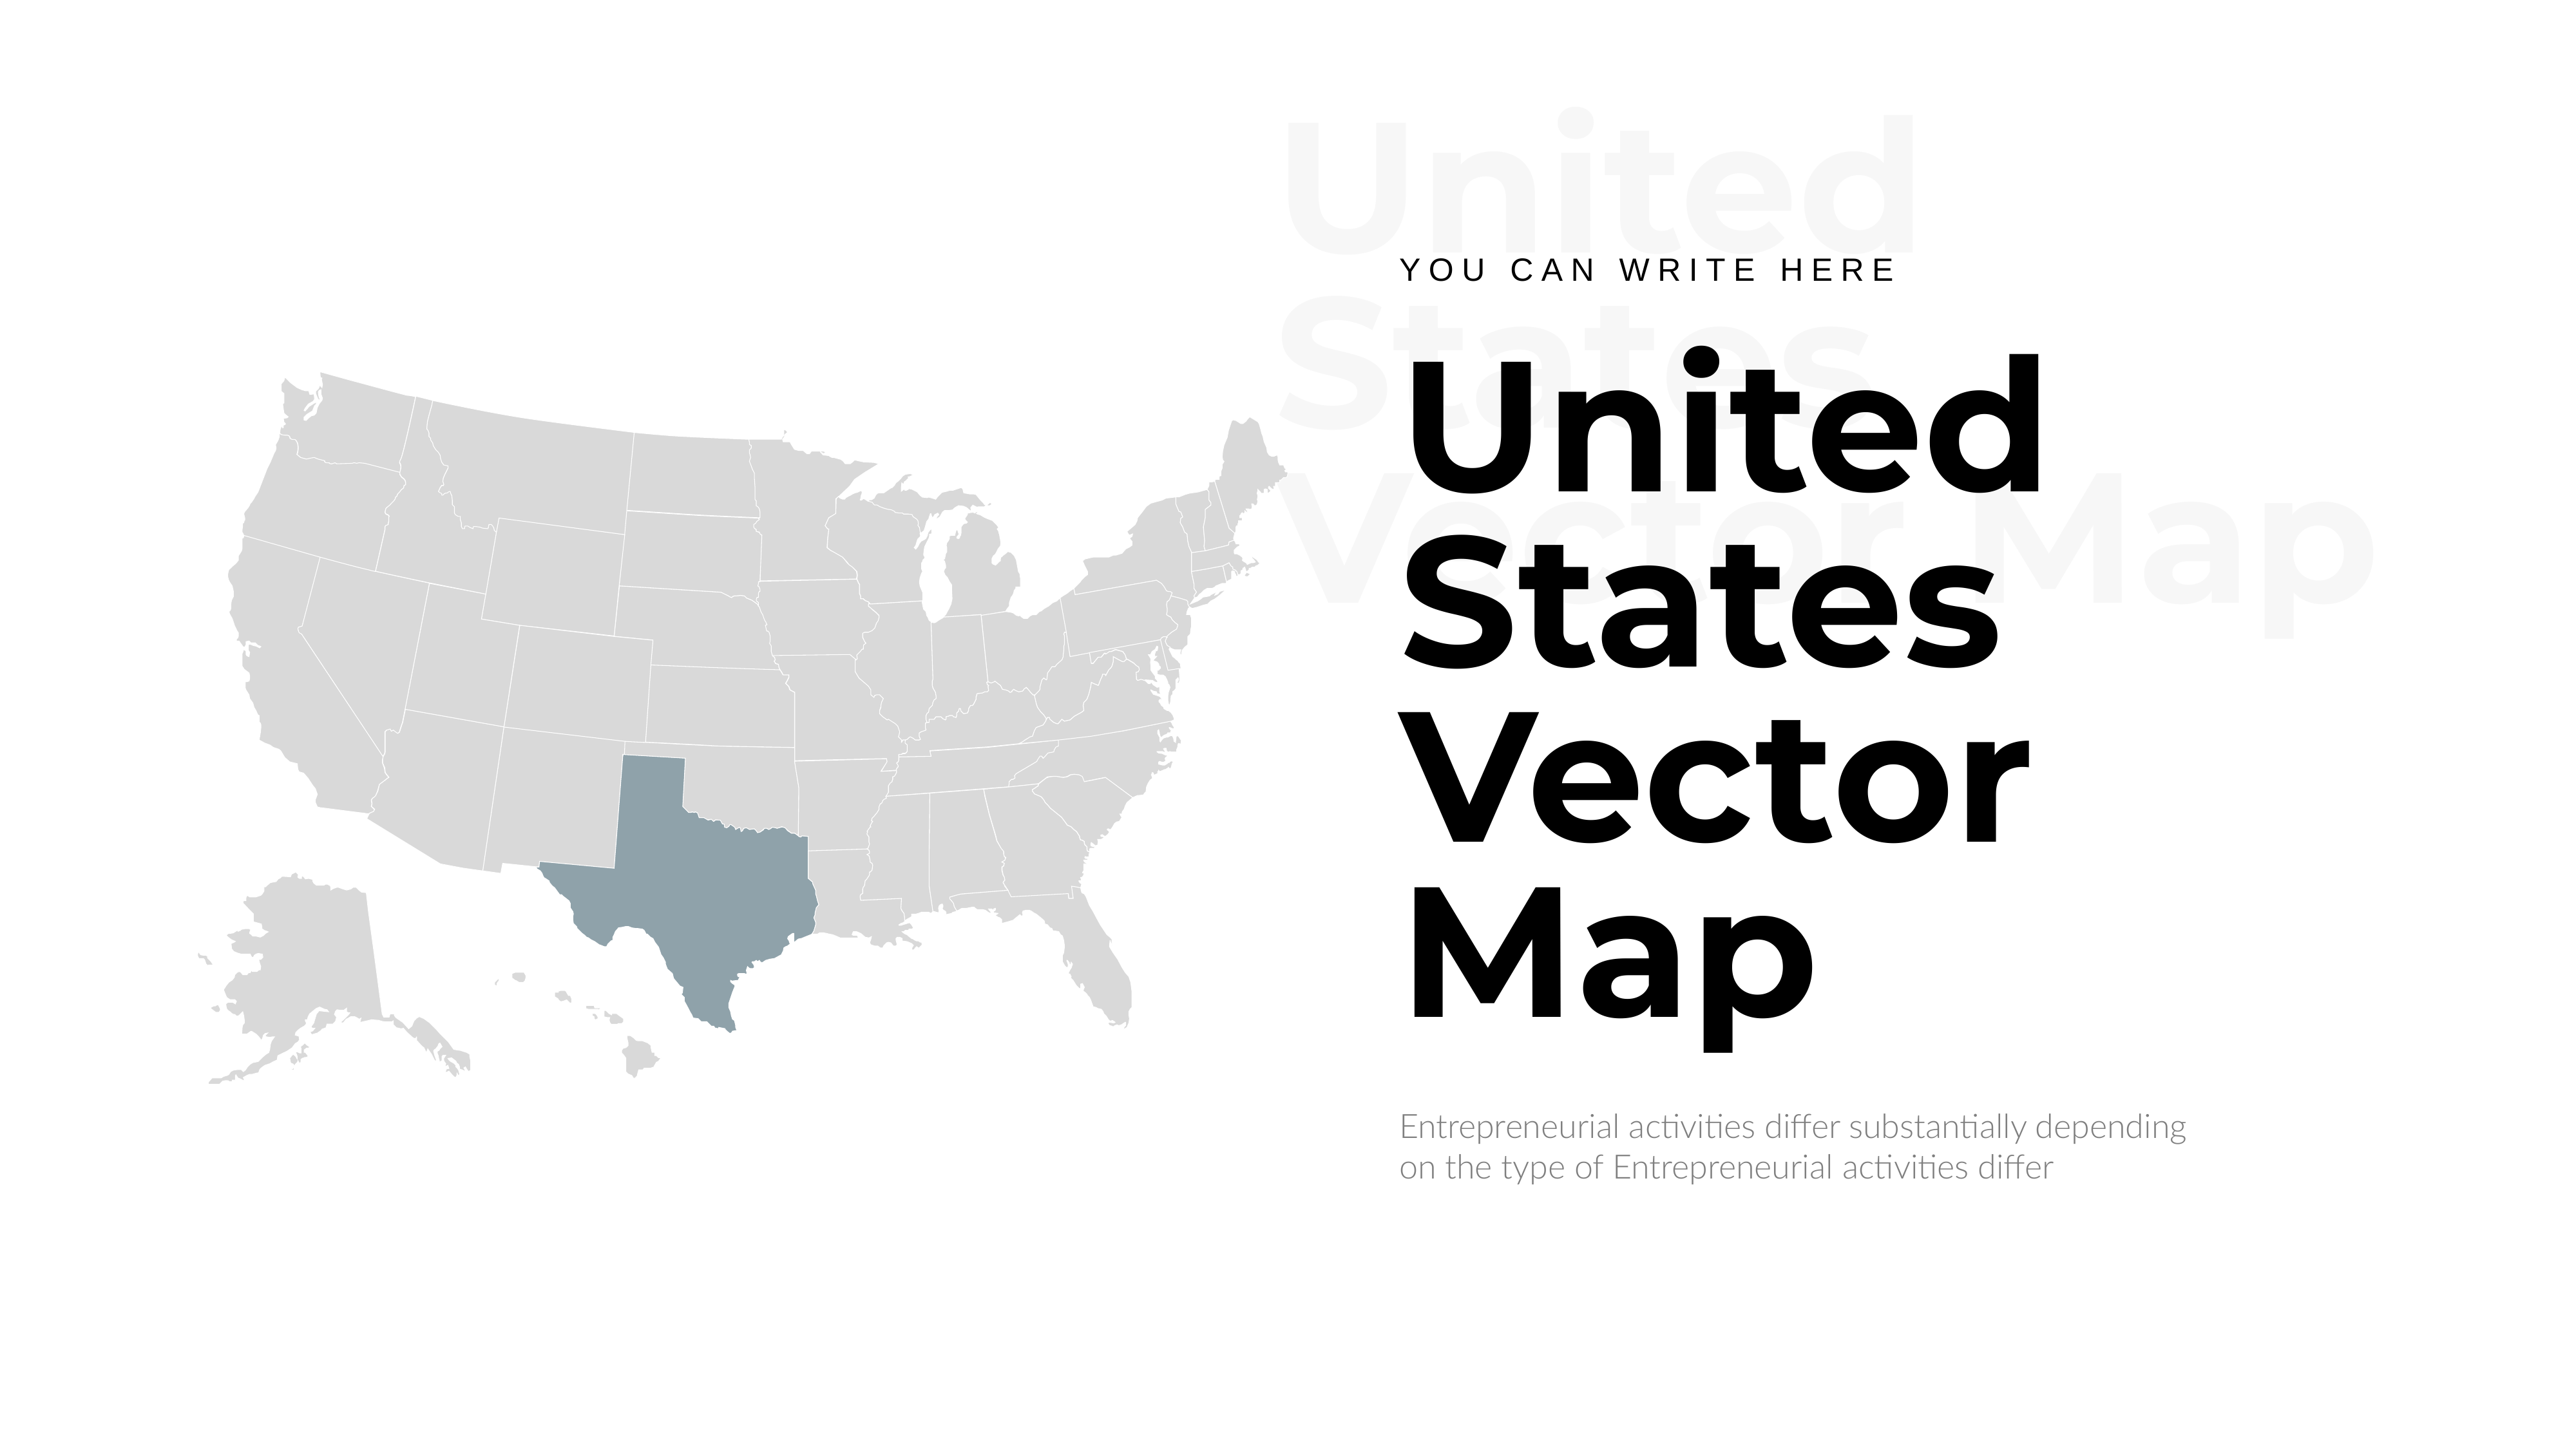

United States
Vector Map
YOU CAN WRITE HERE
United States
Vector Map
Entrepreneurial activities differ substantially depending on the type of Entrepreneurial activities differ